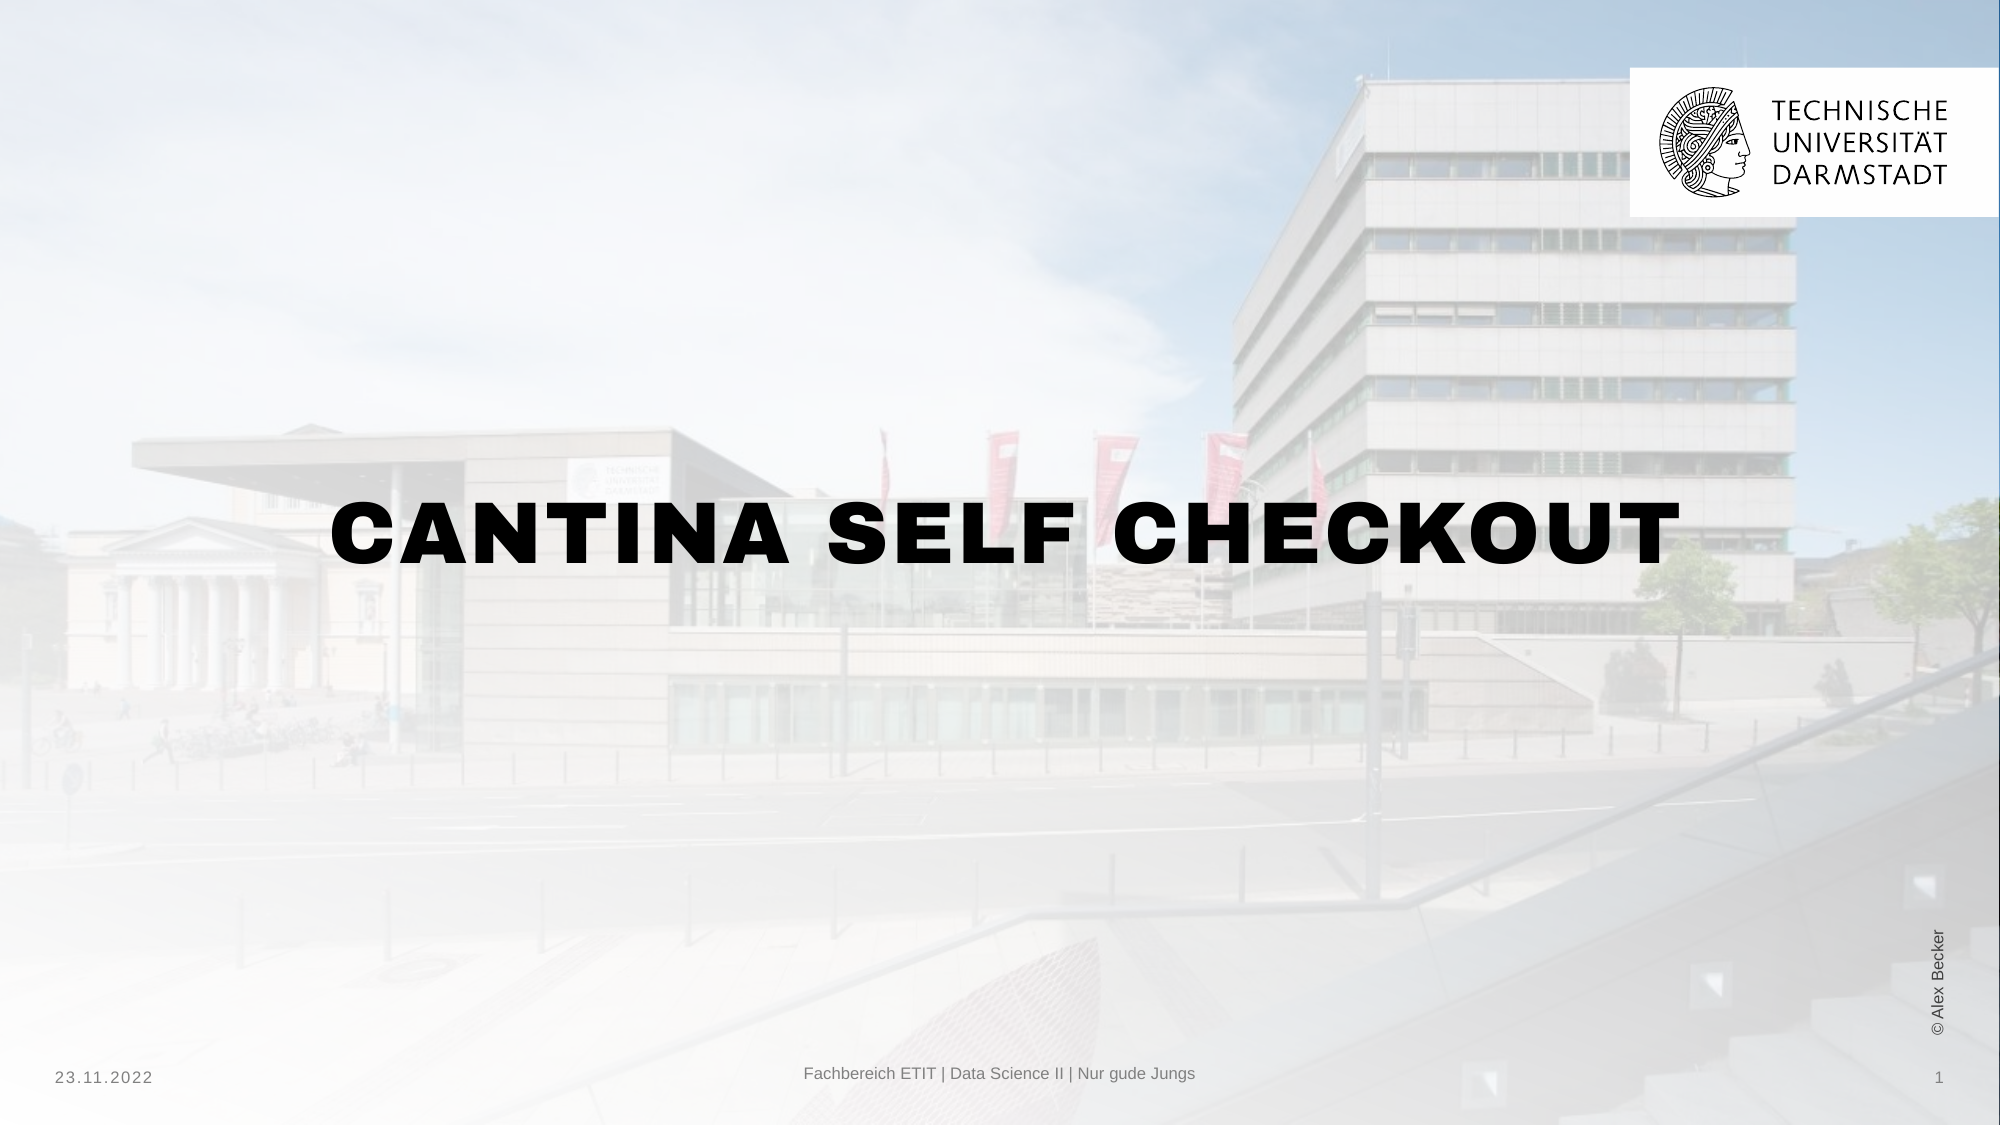

Cantina Self checkout
© Alex Becker
Fachbereich ETIT | Data Science II | Nur gude Jungs
23.11.2022
1